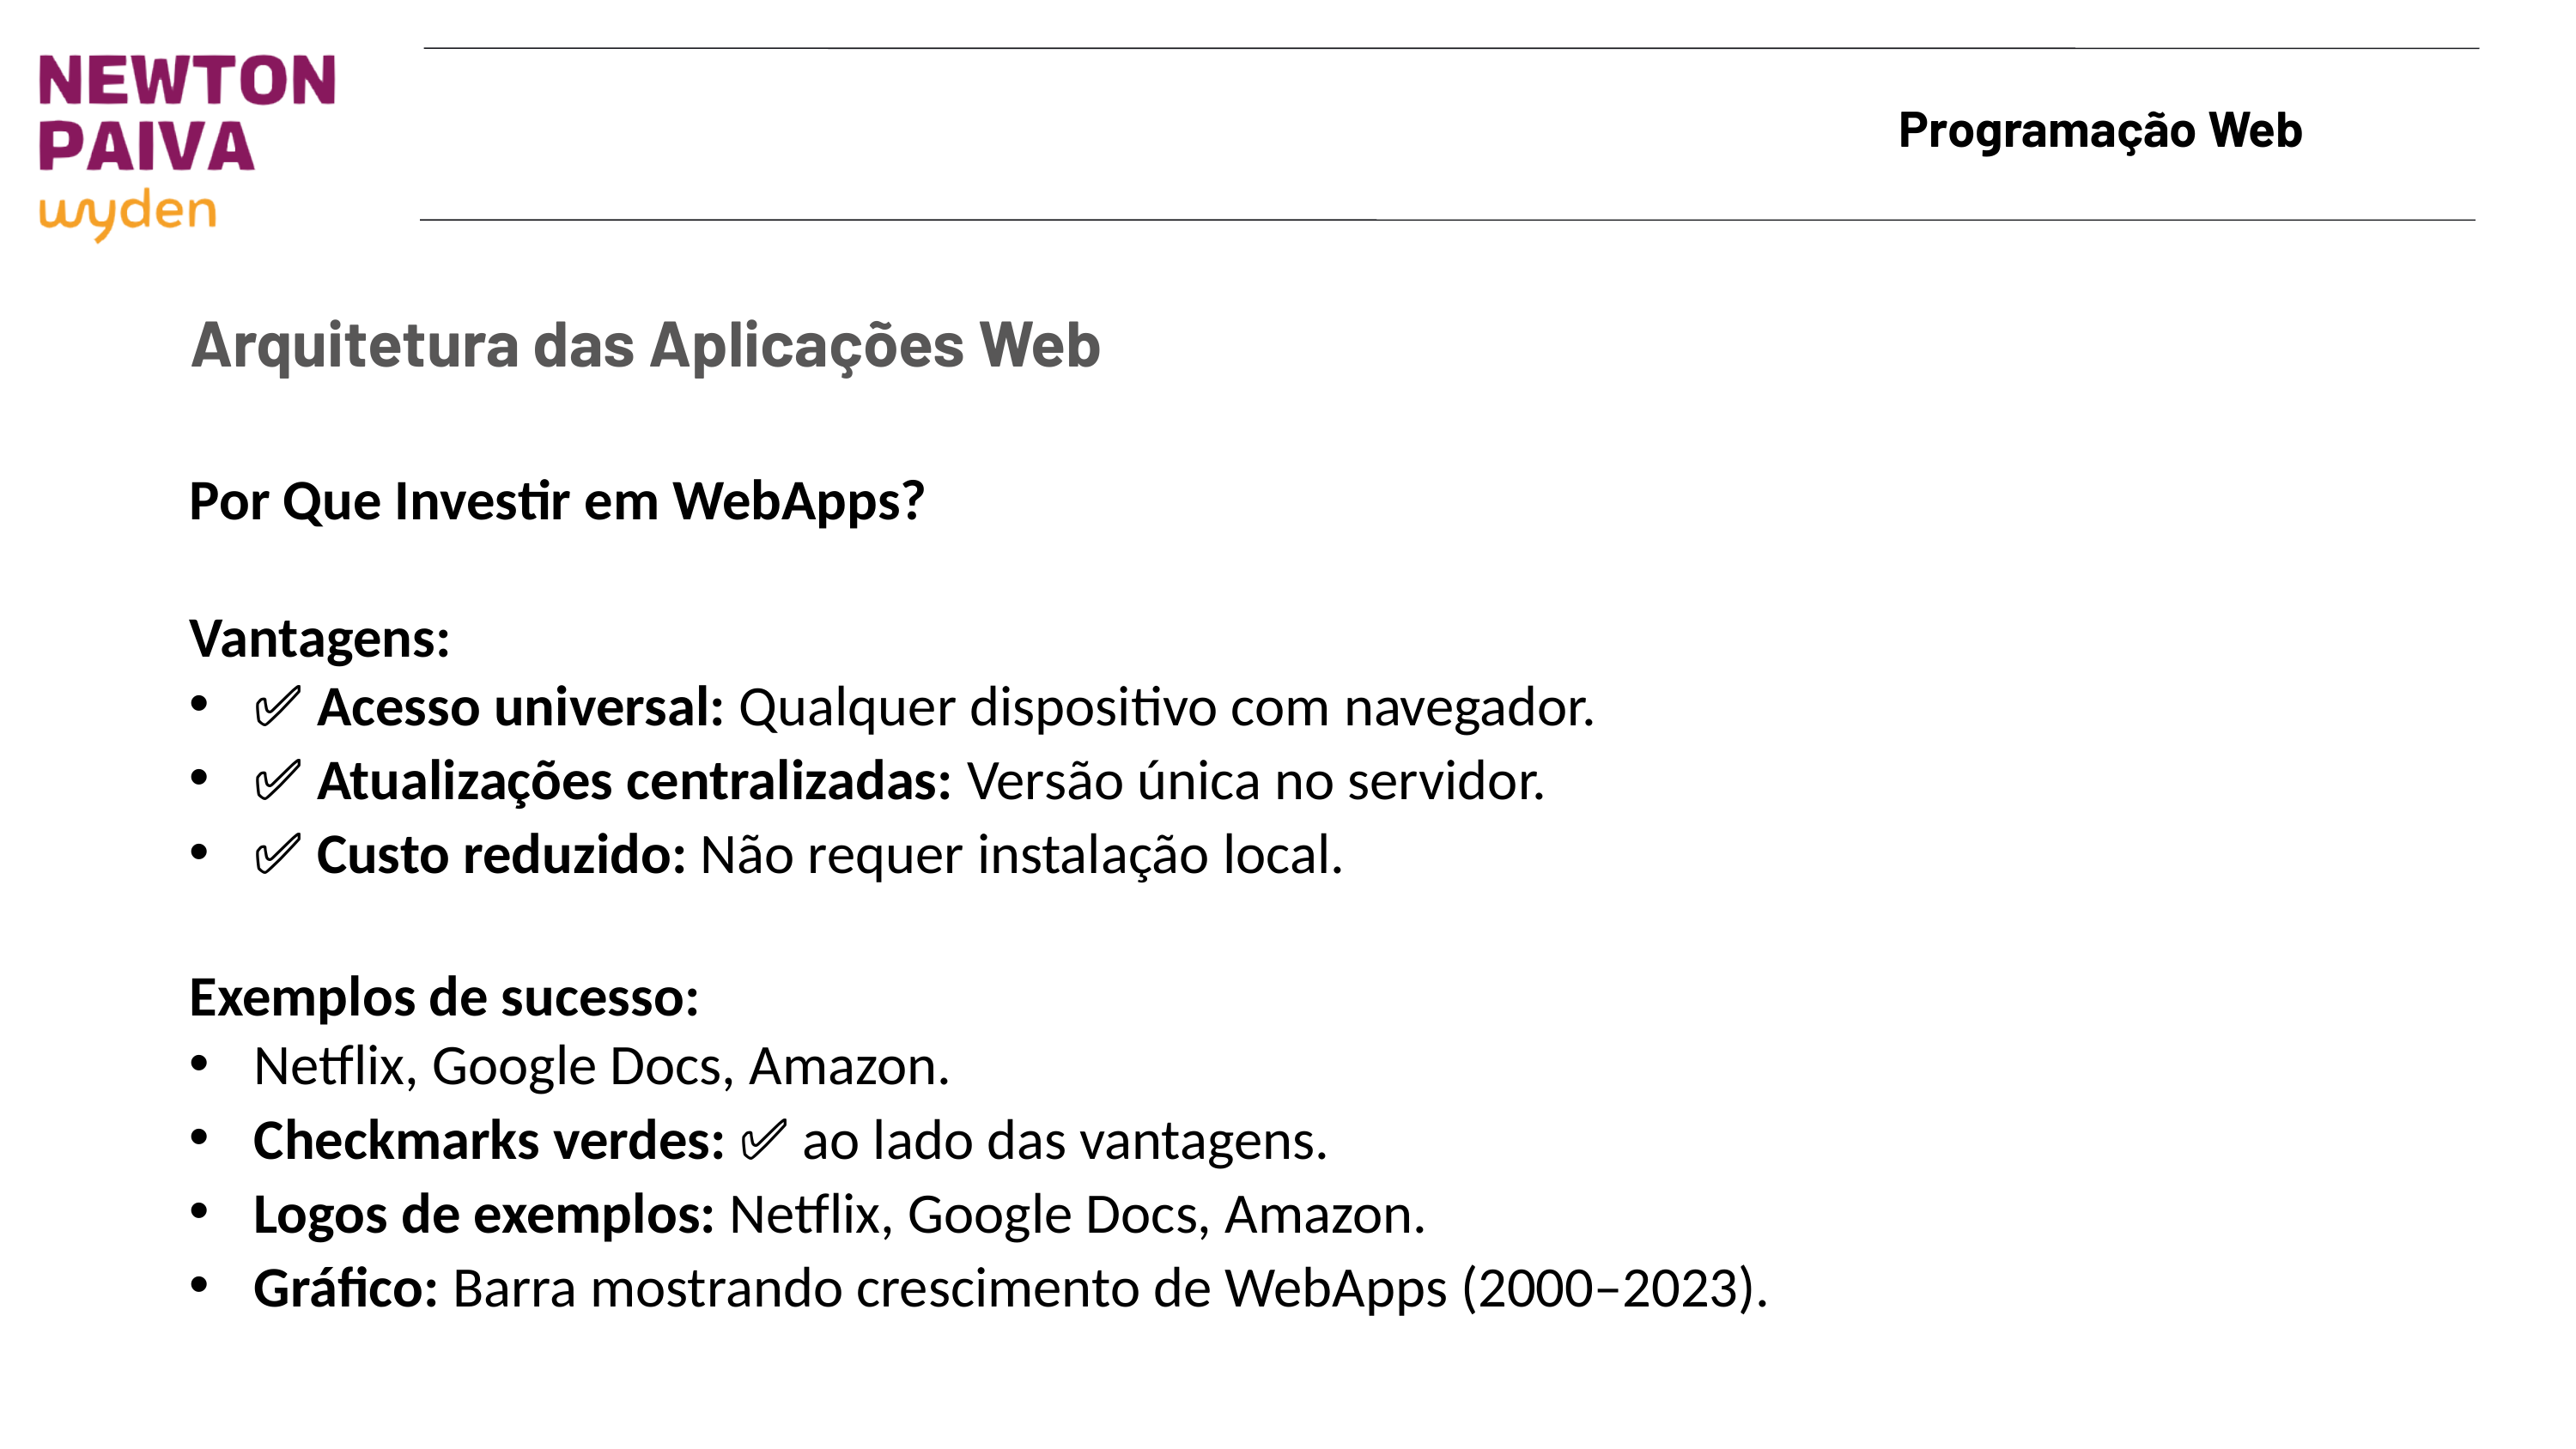

# Arquitetura das Aplicações Web
Por Que Investir em WebApps?

Vantagens:
✅ Acesso universal: Qualquer dispositivo com navegador.
✅ Atualizações centralizadas: Versão única no servidor.
✅ Custo reduzido: Não requer instalação local.

Exemplos de sucesso:
Netflix, Google Docs, Amazon.
Checkmarks verdes: ✅ ao lado das vantagens.
Logos de exemplos: Netflix, Google Docs, Amazon.
Gráfico: Barra mostrando crescimento de WebApps (2000–2023).